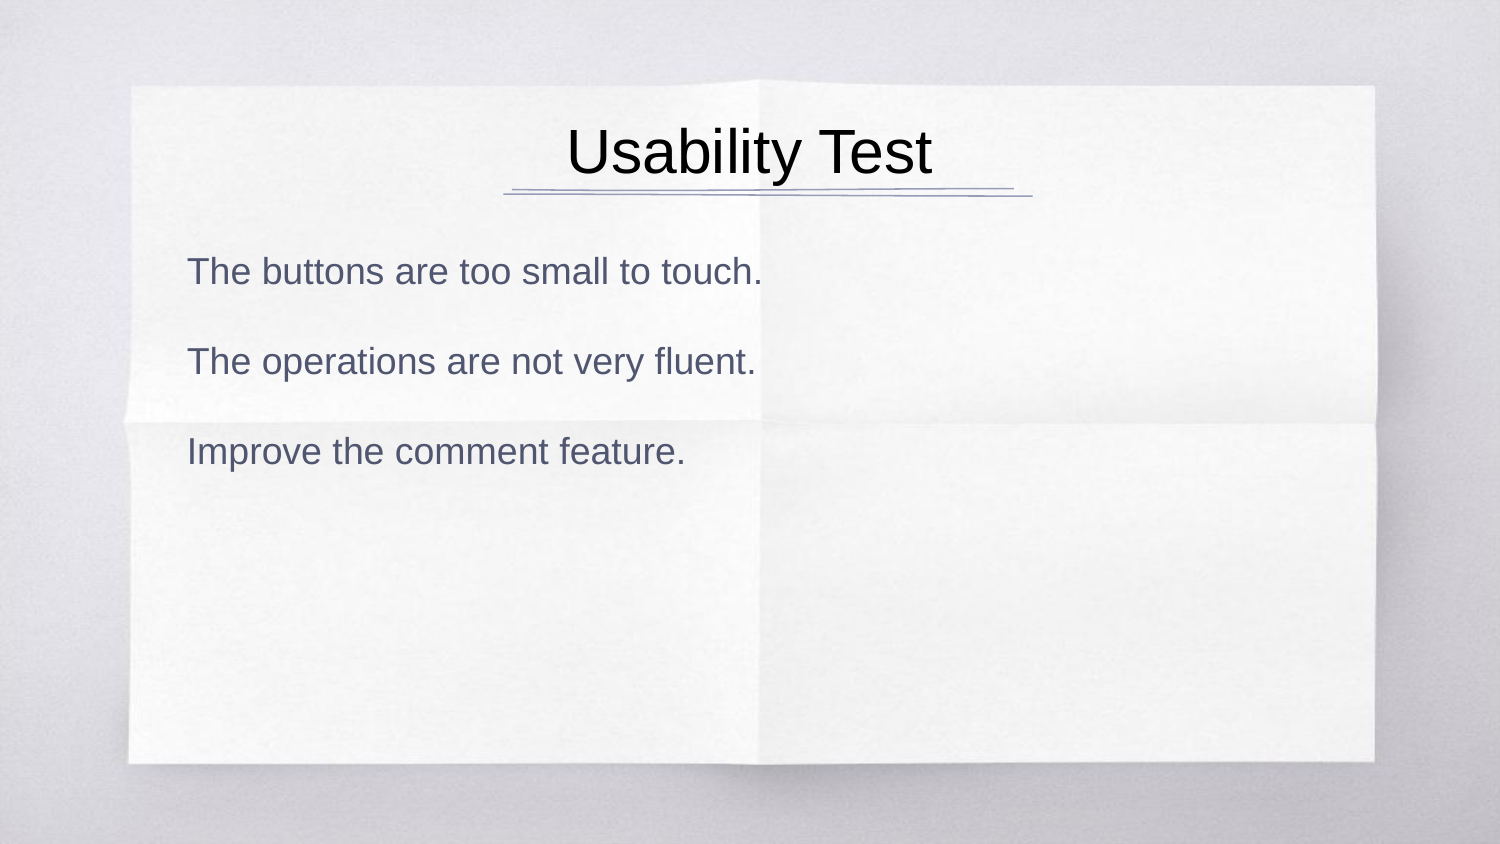

# Usability Test
The buttons are too small to touch.

The operations are not very fluent.

Improve the comment feature.